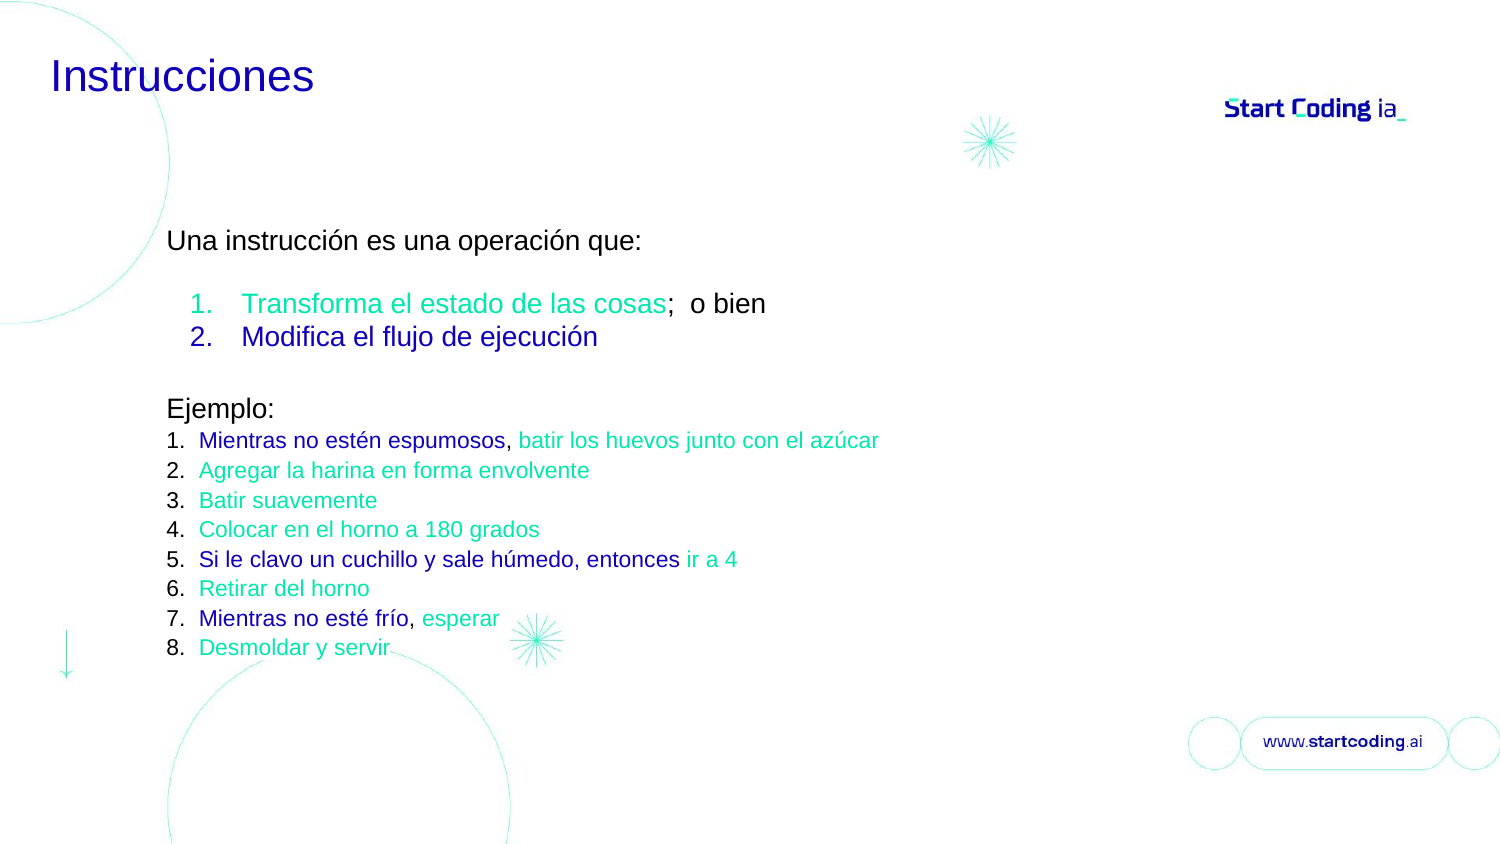

# Instrucciones
Una instrucción es una operación que:

Transforma el estado de las cosas;  o bien
Modifica el flujo de ejecución

Ejemplo:
1.  Mientras no estén espumosos, batir los huevos junto con el azúcar
2.  Agregar la harina en forma envolvente
3.  Batir suavemente
4.  Colocar en el horno a 180 grados
5.  Si le clavo un cuchillo y sale húmedo, entonces ir a 4
6.  Retirar del horno
7.  Mientras no esté frío, esperar
8.  Desmoldar y servir